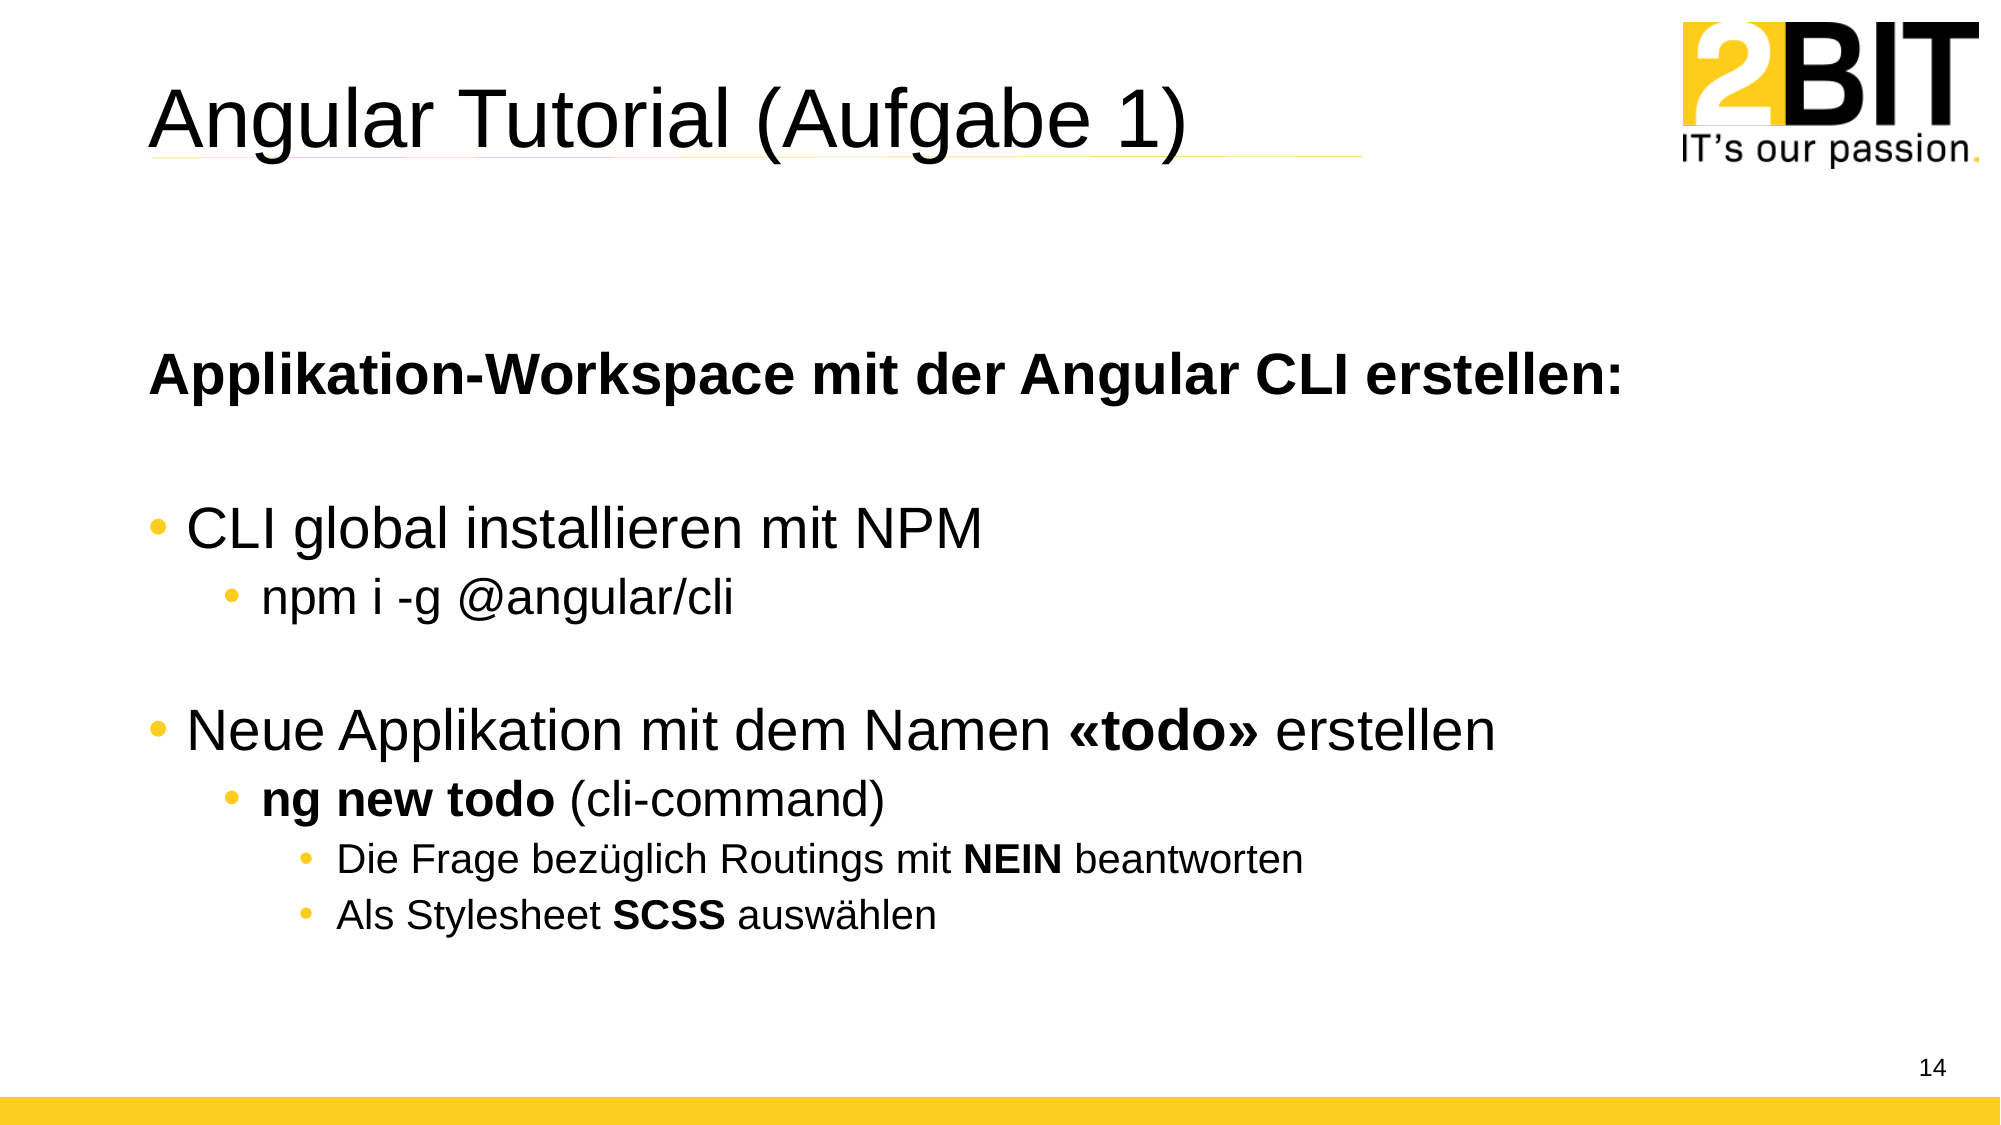

# Angular Tutorial (Aufgabe 1)
Applikation-Workspace mit der Angular CLI erstellen:
CLI global installieren mit NPM
npm i -g @angular/cli
Neue Applikation mit dem Namen «todo» erstellen
ng new todo (cli-command)
Die Frage bezüglich Routings mit NEIN beantworten
Als Stylesheet SCSS auswählen